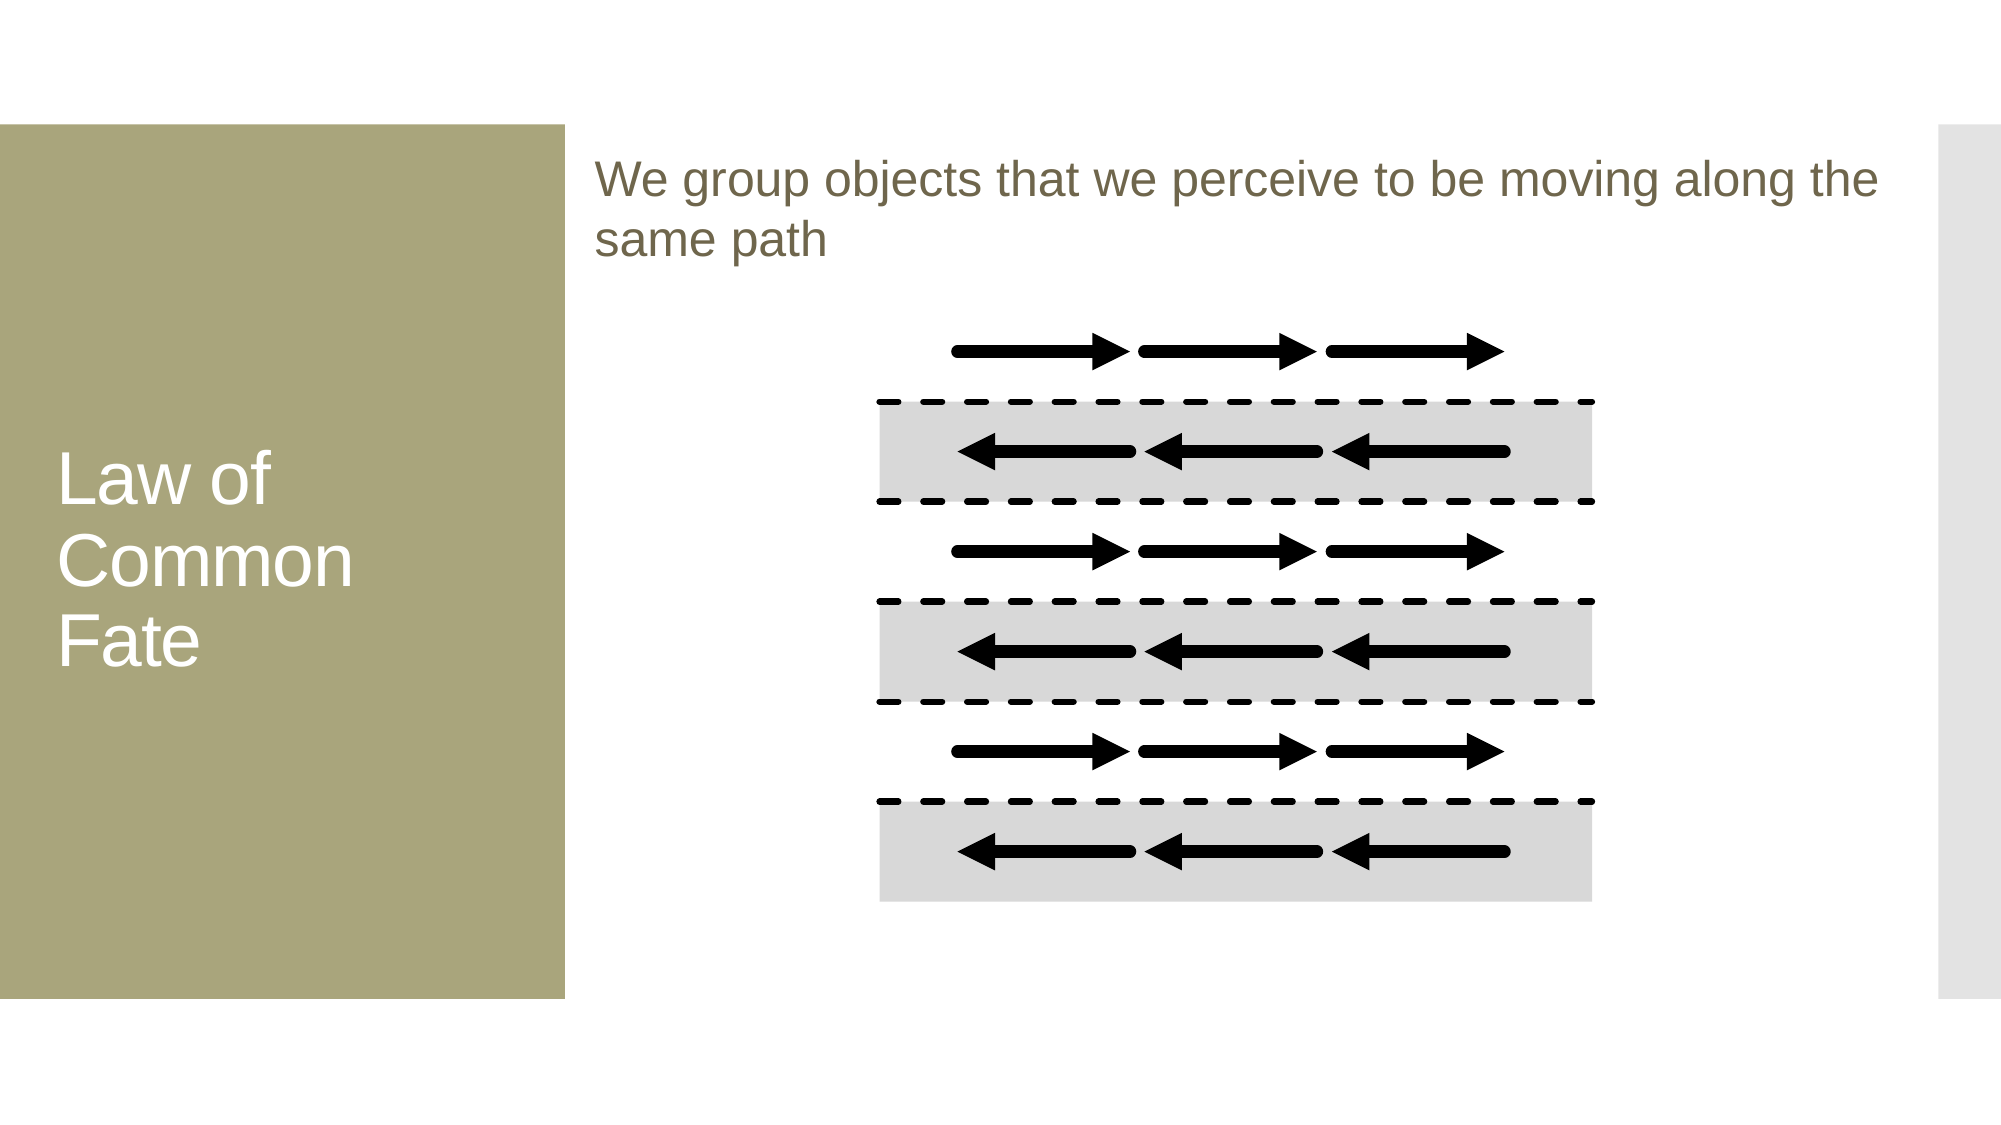

We group objects that we perceive to be moving along the same path
Law of Common Fate